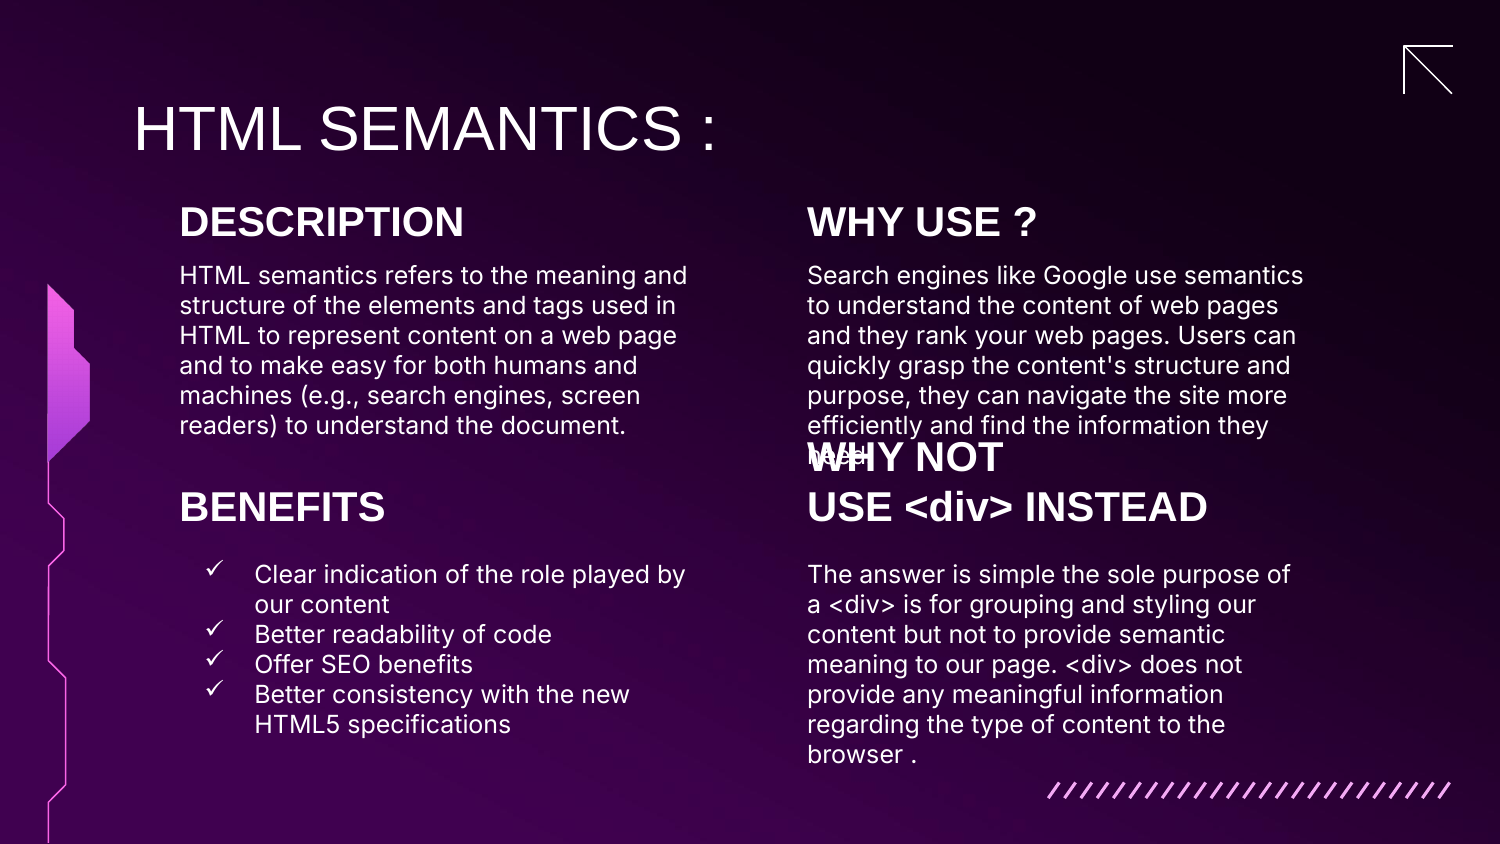

# HTML SEMANTICS :
DESCRIPTION
WHY USE ?
HTML semantics refers to the meaning and structure of the elements and tags used in HTML to represent content on a web page and to make easy for both humans and machines (e.g., search engines, screen readers) to understand the document.
Search engines like Google use semantics to understand the content of web pages and they rank your web pages. Users can quickly grasp the content's structure and purpose, they can navigate the site more efficiently and find the information they need.
BENEFITS
WHY NOT USE <div> INSTEAD
Clear indication of the role played by our content
Better readability of code
Offer SEO benefits
Better consistency with the new HTML5 specifications
The answer is simple the sole purpose of a <div> is for grouping and styling our content but not to provide semantic meaning to our page. <div> does not provide any meaningful information regarding the type of content to the browser .